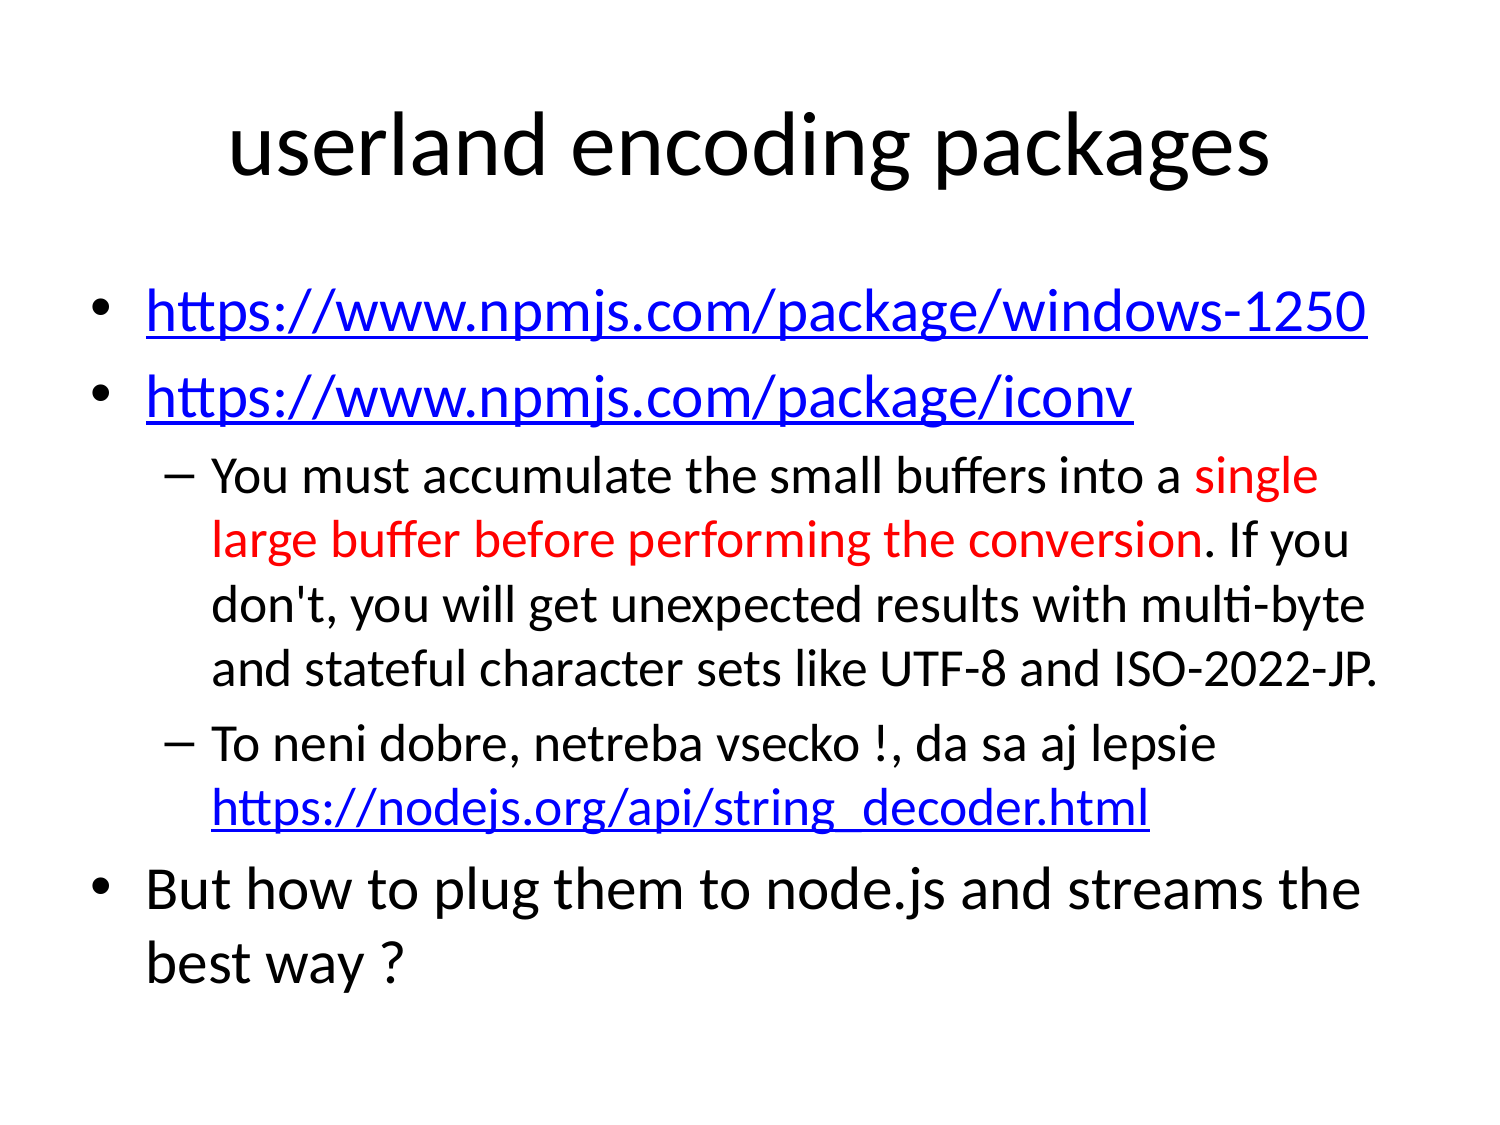

# userland encoding packages
https://www.npmjs.com/package/windows-1250
https://www.npmjs.com/package/iconv
You must accumulate the small buffers into a single large buffer before performing the conversion. If you don't, you will get unexpected results with multi-byte and stateful character sets like UTF-8 and ISO-2022-JP.
To neni dobre, netreba vsecko !, da sa aj lepsie https://nodejs.org/api/string_decoder.html
But how to plug them to node.js and streams the best way ?